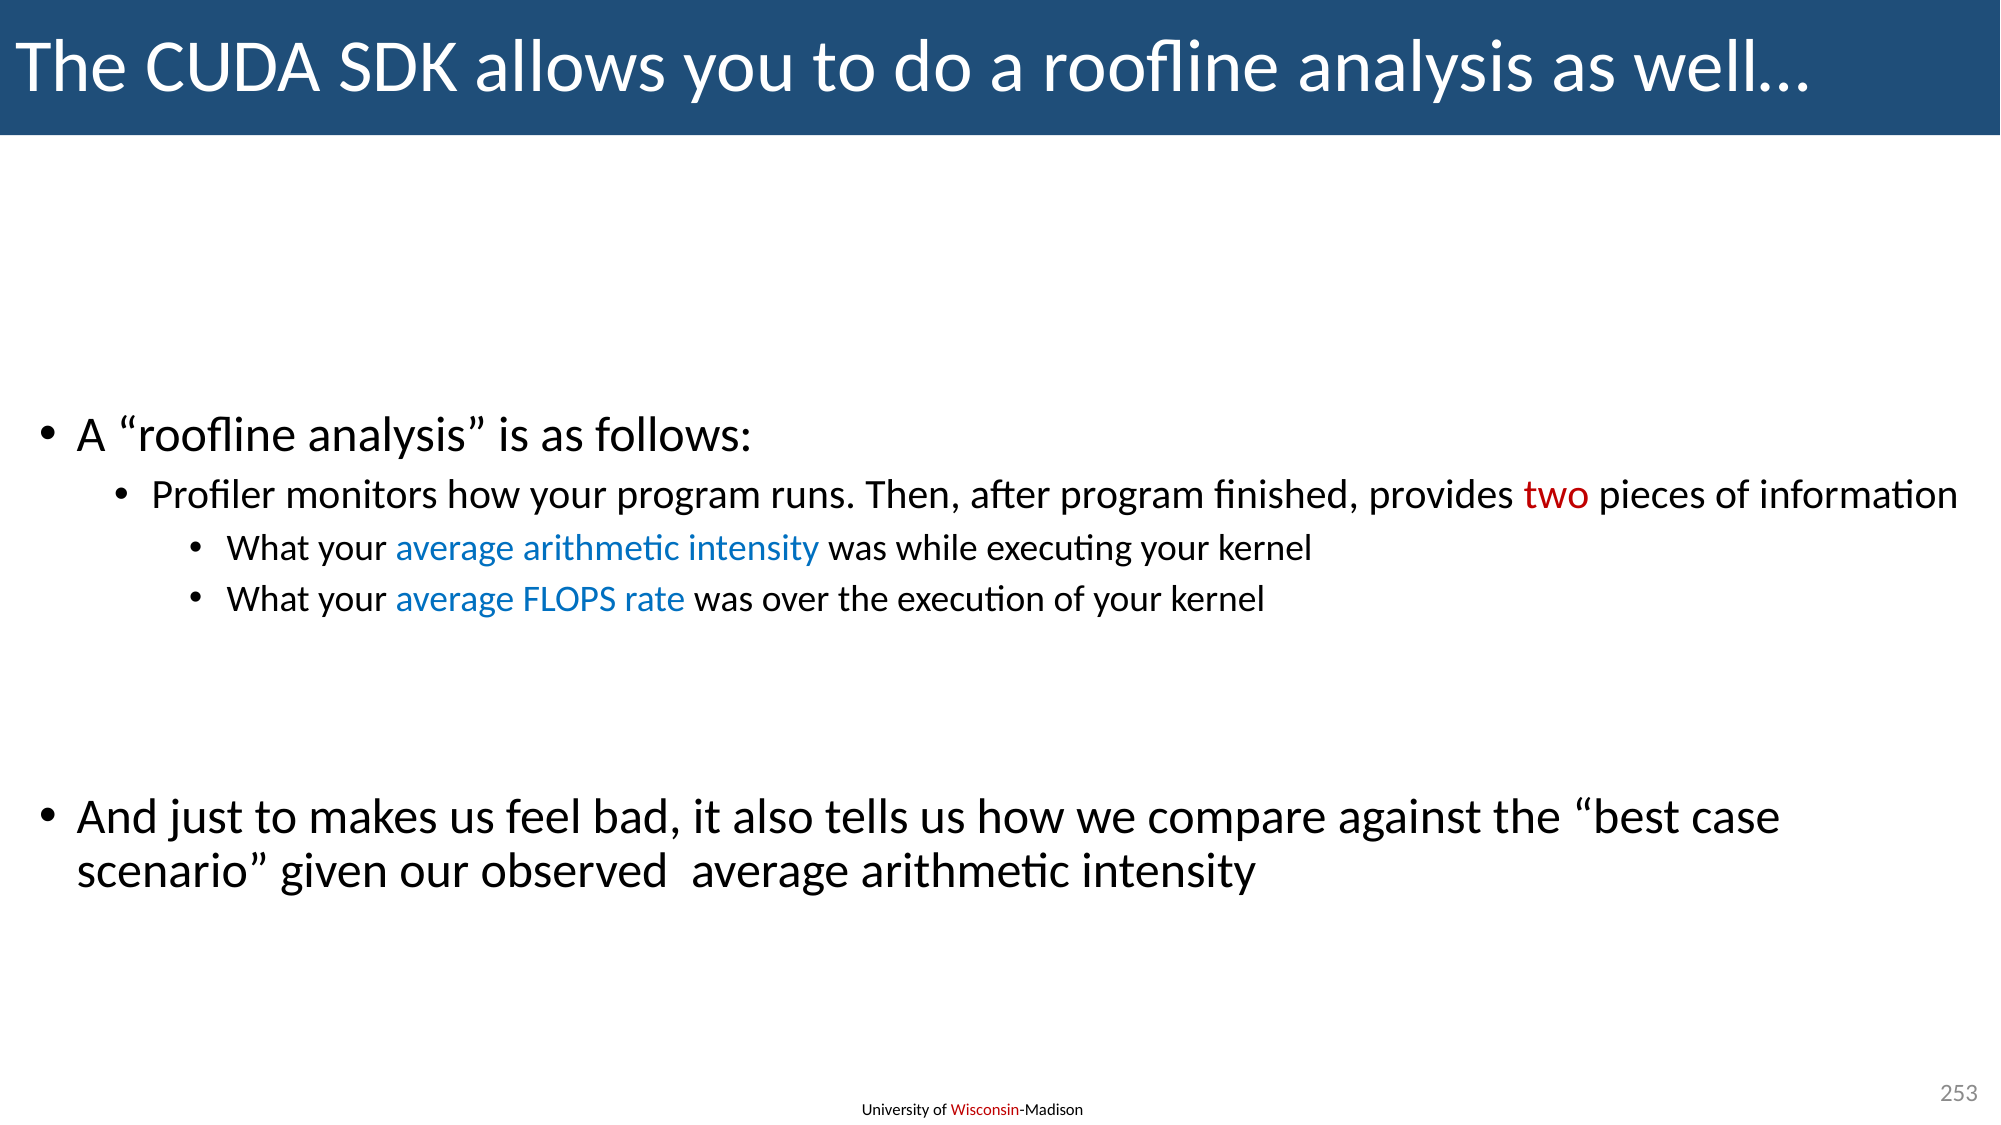

# The CUDA SDK allows you to do a roofline analysis as well…

A “roofline analysis” is as follows:
Profiler monitors how your program runs. Then, after program finished, provides two pieces of information
What your average arithmetic intensity was while executing your kernel
What your average FLOPS rate was over the execution of your kernel

And just to makes us feel bad, it also tells us how we compare against the “best case scenario” given our observed  average arithmetic intensity
253